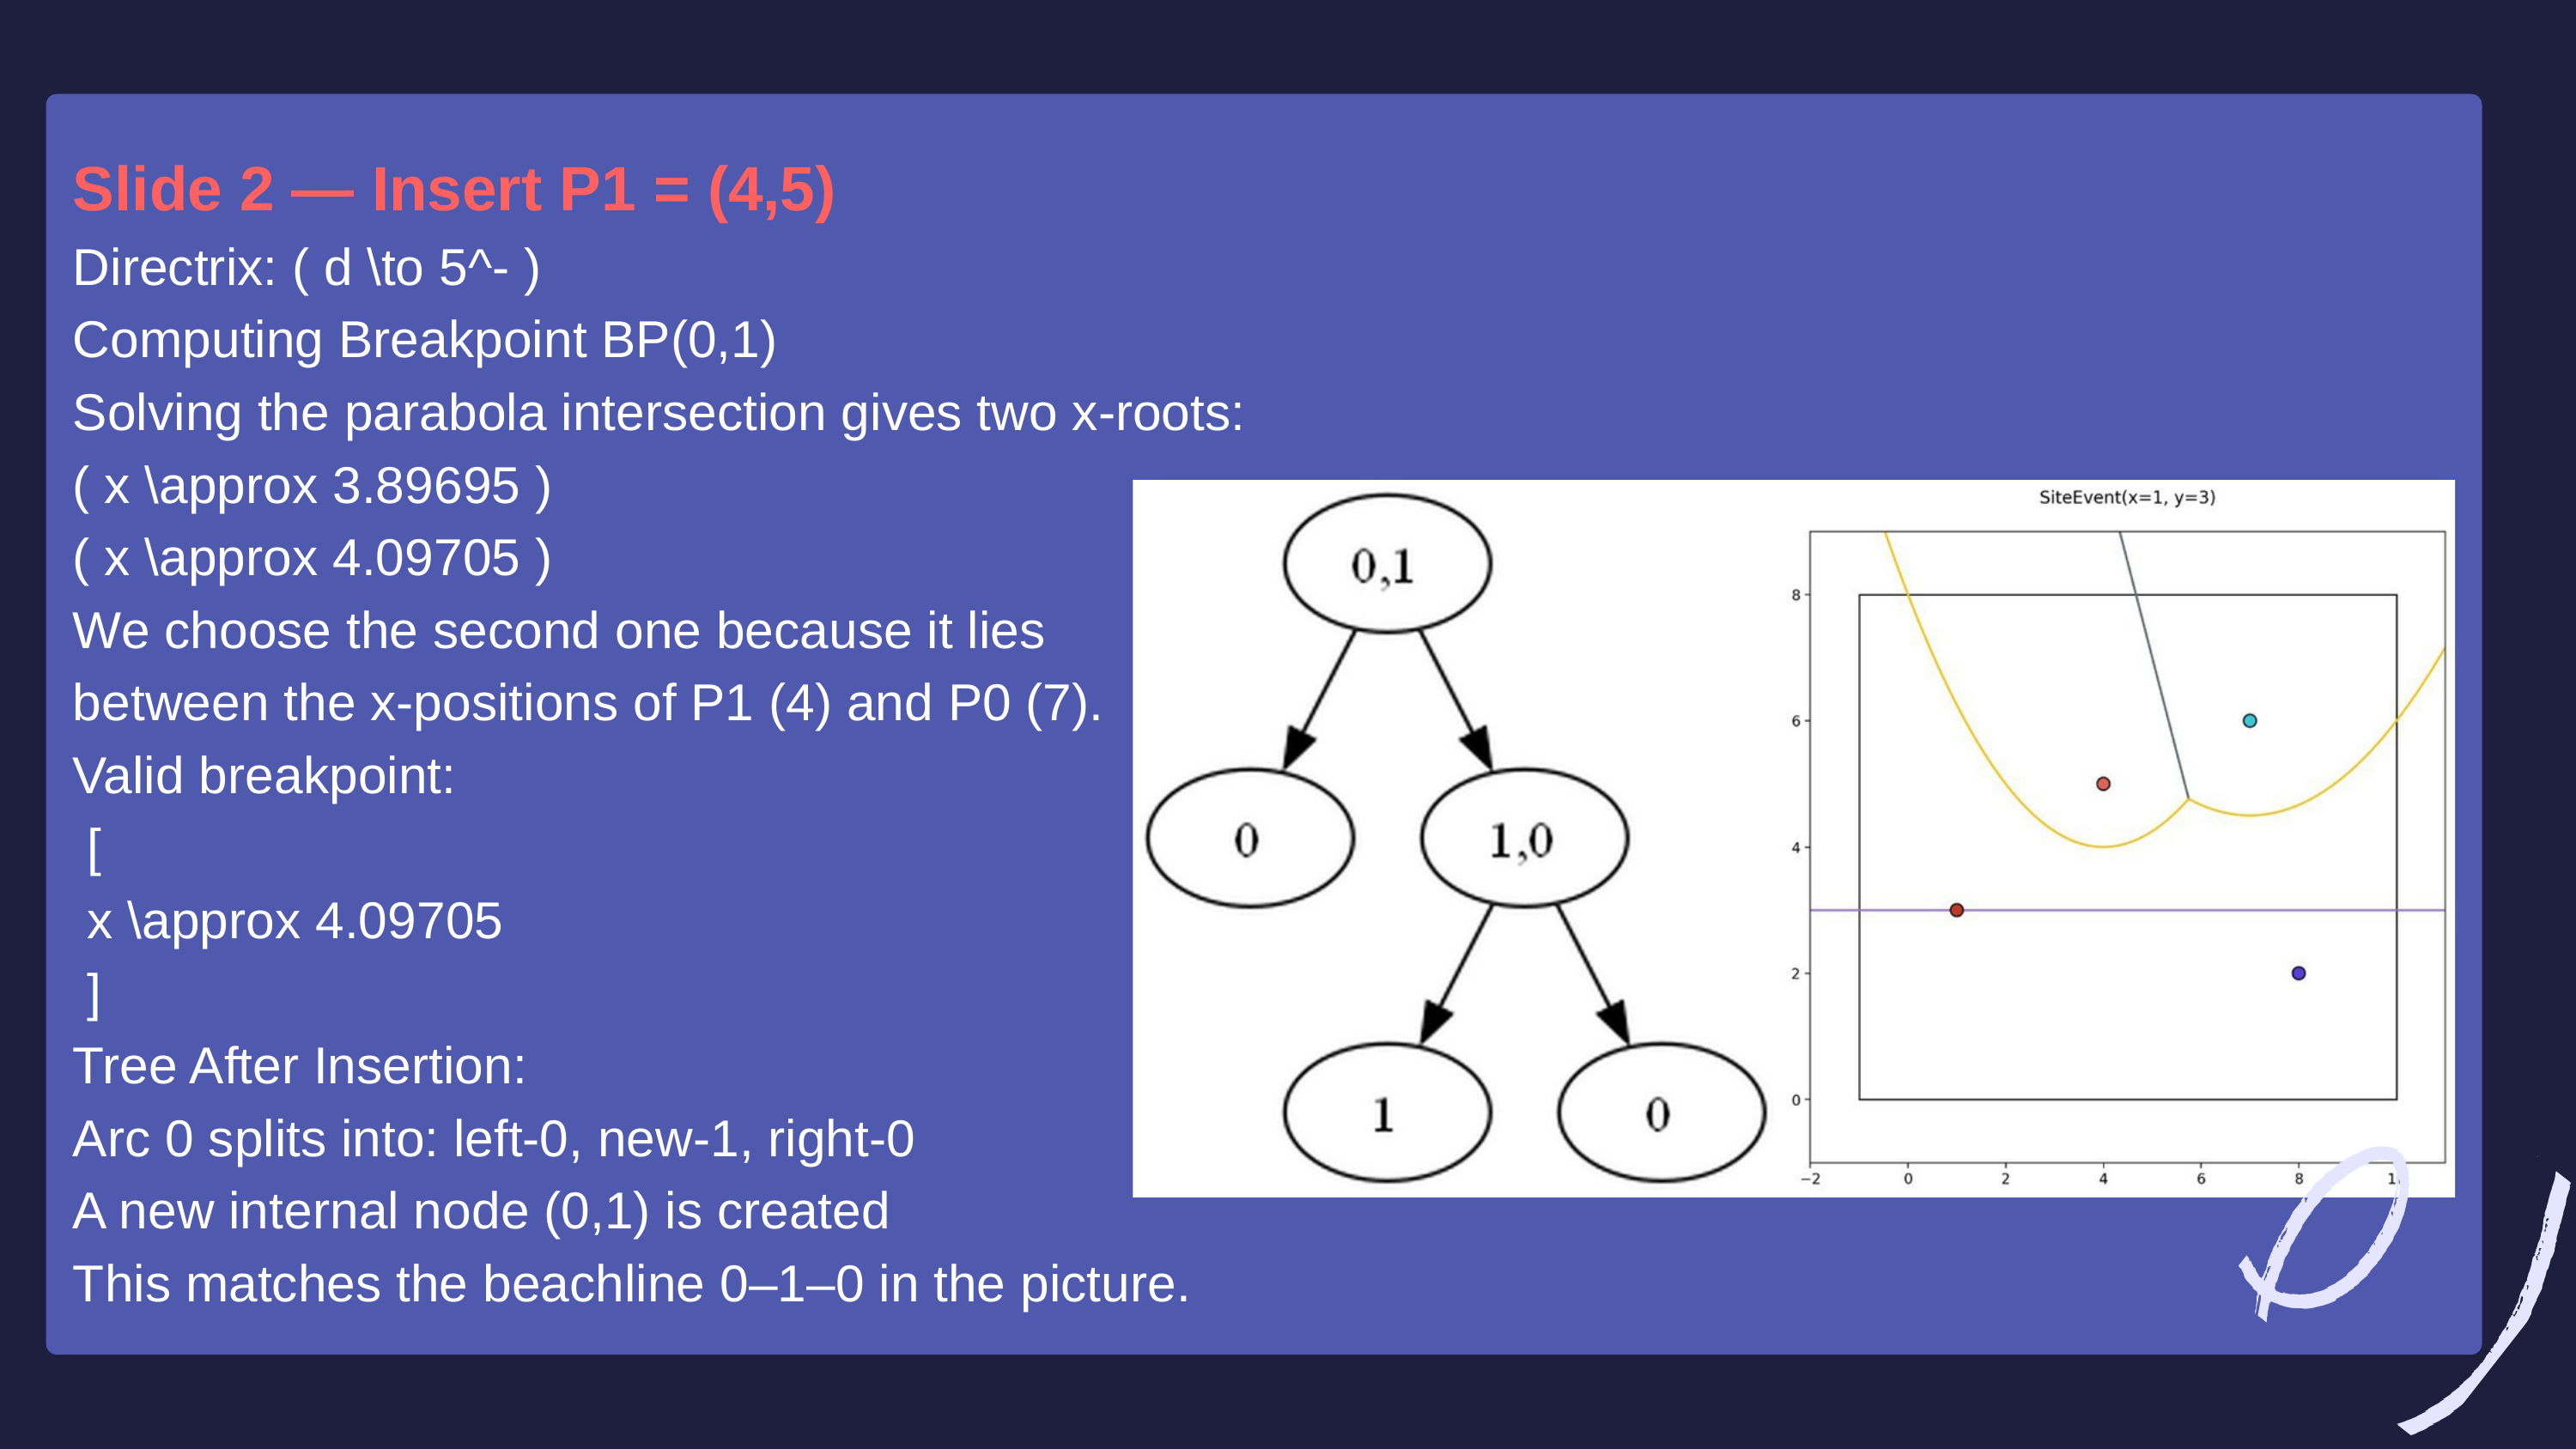

Slide 2 — Insert P1 = (4,5)
Directrix: ( d \to 5^- )
Computing Breakpoint BP(0,1)
Solving the parabola intersection gives two x-roots:
( x \approx 3.89695 )
( x \approx 4.09705 )
We choose the second one because it lies
between the x-positions of P1 (4) and P0 (7).
Valid breakpoint:
 [
 x \approx 4.09705
 ]
Tree After Insertion:
Arc 0 splits into: left-0, new-1, right-0
A new internal node (0,1) is created
This matches the beachline 0–1–0 in the picture.